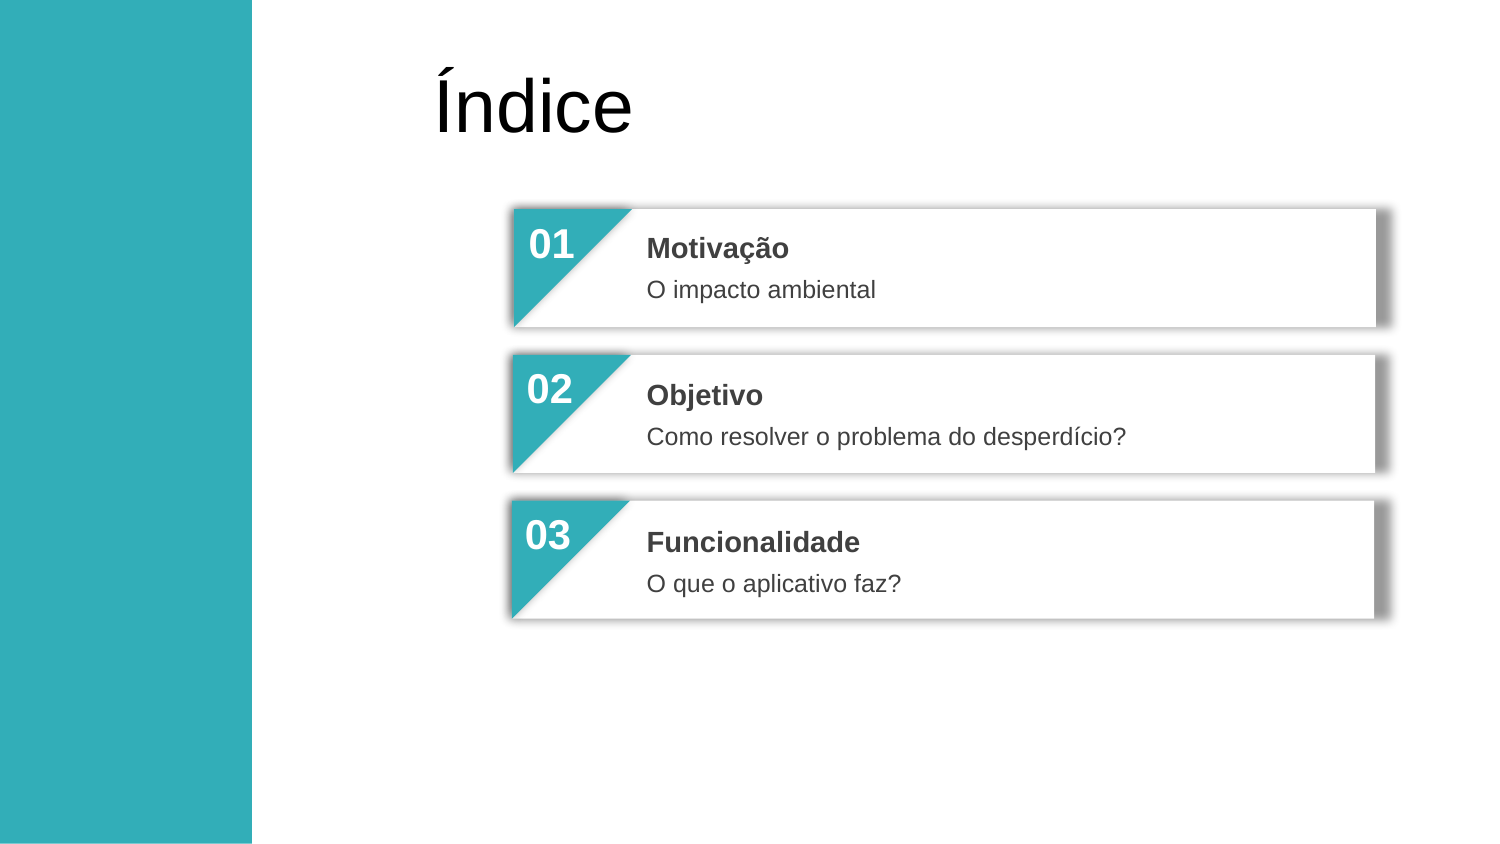

Índice

01
Motivação
O impacto ambiental
02

Objetivo
Como resolver o problema do desperdício?
03

Funcionalidade
O que o aplicativo faz?